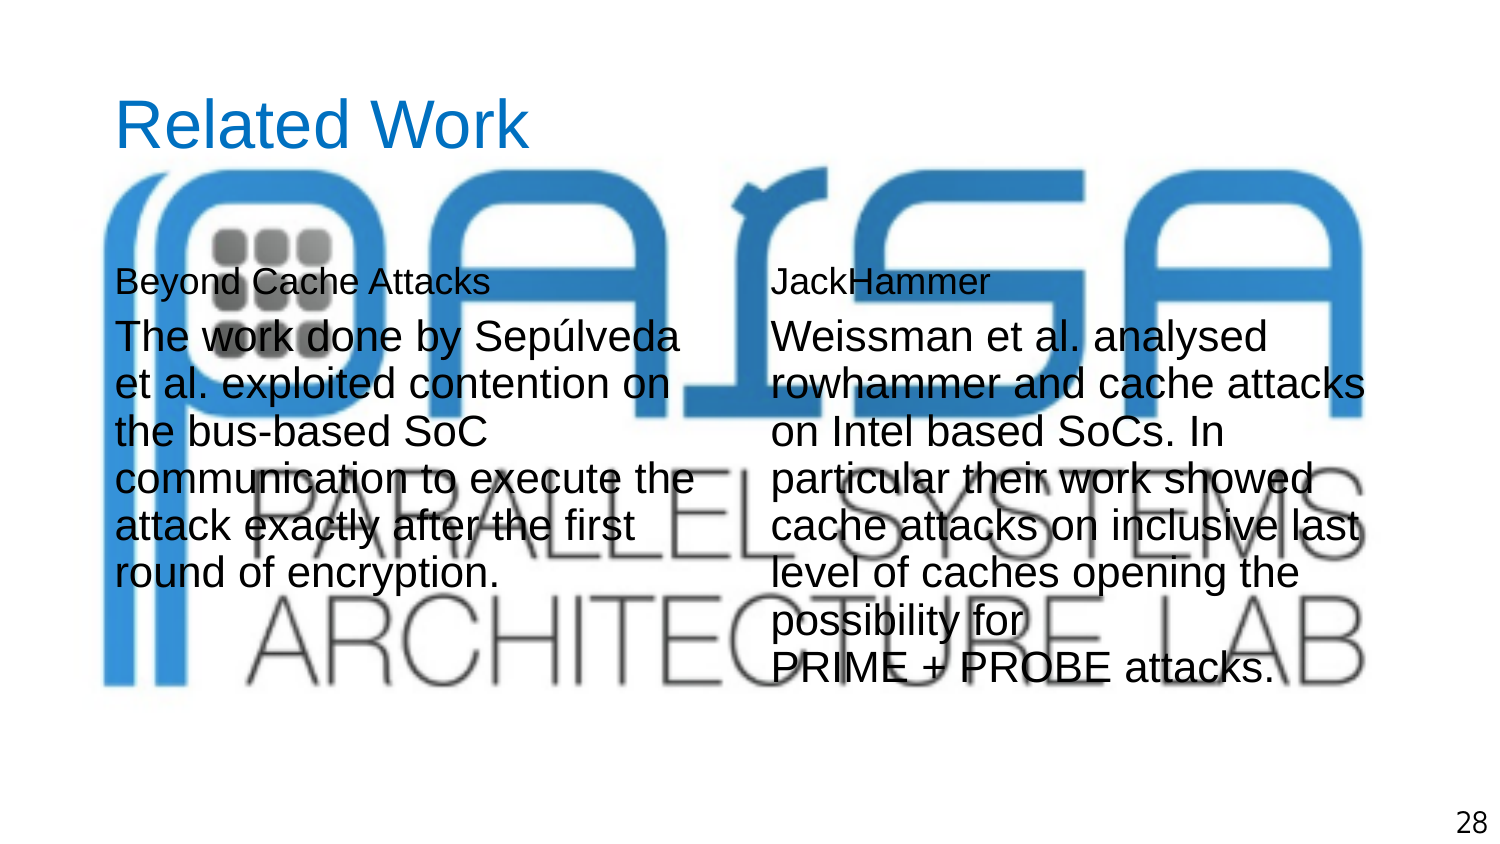

# Related Work
Beyond Cache Attacks
JackHammer
The work done by Sepúlveda et al. exploited contention on the bus-based SoC communication to execute the attack exactly after the first round of encryption.
Weissman et al. analysed rowhammer and cache attacks on Intel based SoCs. In particular their work showed cache attacks on inclusive last level of caches opening the possibility for
PRIME + PROBE attacks.
28